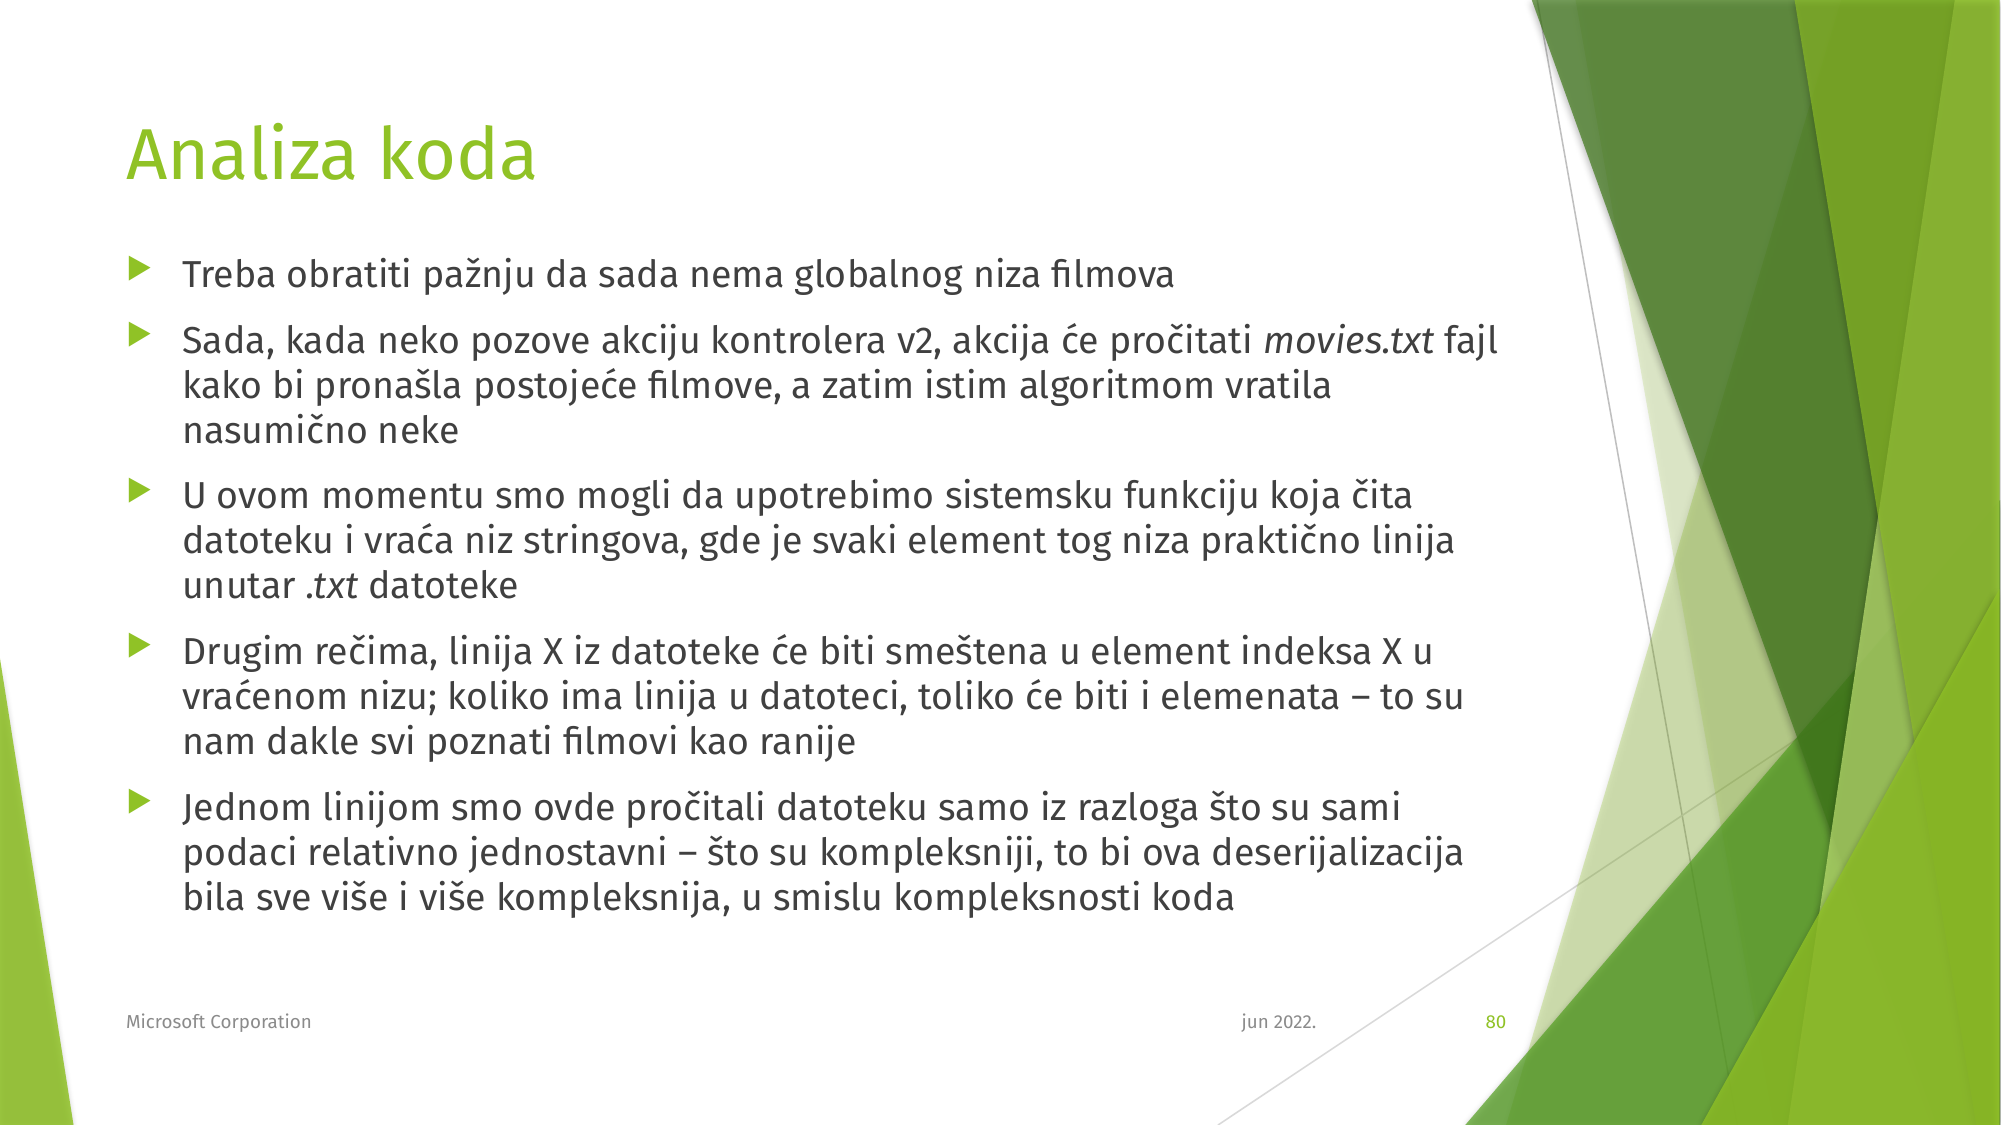

# Analiza koda
Treba obratiti pažnju da sada nema globalnog niza filmova
Sada, kada neko pozove akciju kontrolera v2, akcija će pročitati movies.txt fajl kako bi pronašla postojeće filmove, a zatim istim algoritmom vratila nasumično neke
U ovom momentu smo mogli da upotrebimo sistemsku funkciju koja čita datoteku i vraća niz stringova, gde je svaki element tog niza praktično linija unutar .txt datoteke
Drugim rečima, linija X iz datoteke će biti smeštena u element indeksa X u vraćenom nizu; koliko ima linija u datoteci, toliko će biti i elemenata – to su nam dakle svi poznati filmovi kao ranije
Jednom linijom smo ovde pročitali datoteku samo iz razloga što su sami podaci relativno jednostavni – što su kompleksniji, to bi ova deserijalizacija bila sve više i više kompleksnija, u smislu kompleksnosti koda
Microsoft Corporation
jun 2022.
80